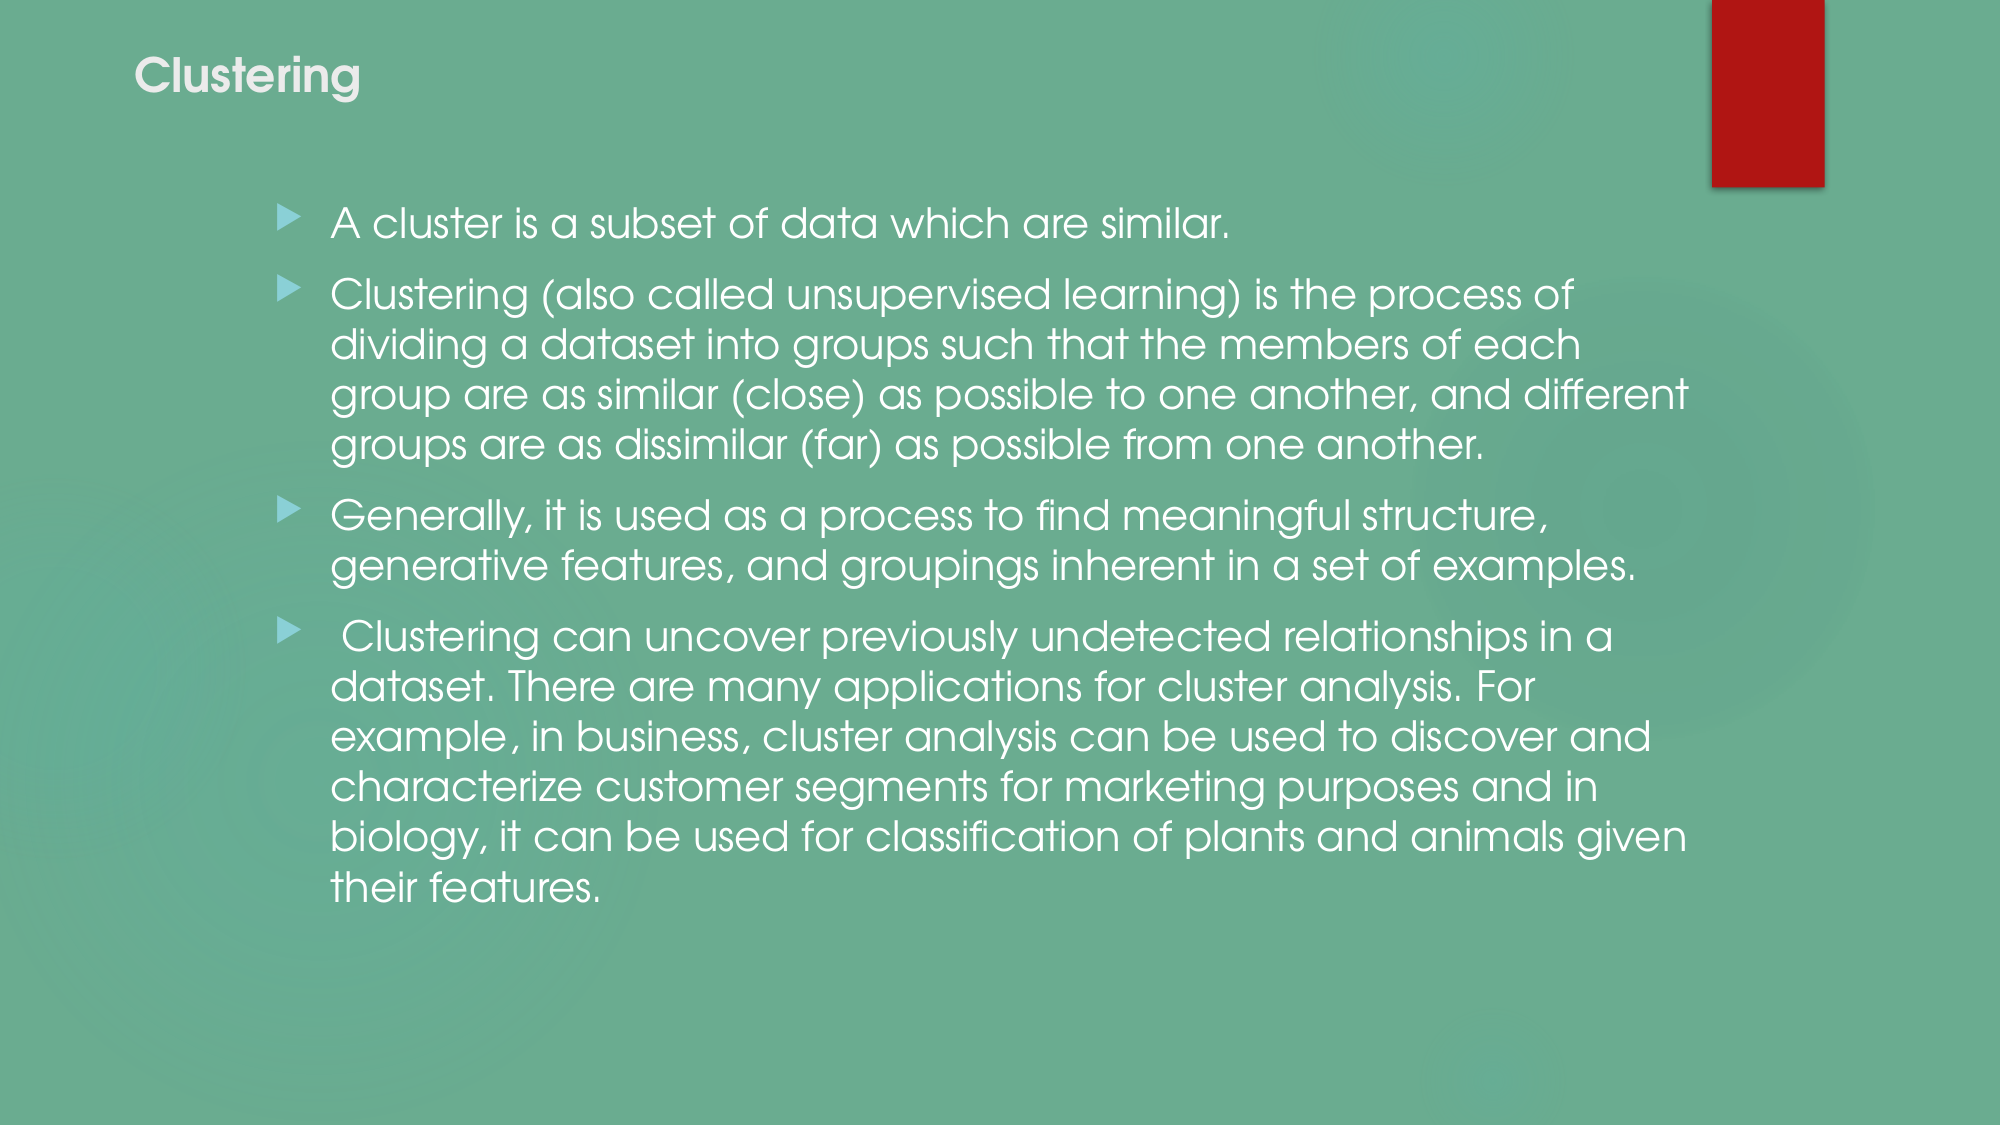

# Clustering
A cluster is a subset of data which are similar.
Clustering (also called unsupervised learning) is the process of dividing a dataset into groups such that the members of each group are as similar (close) as possible to one another, and different groups are as dissimilar (far) as possible from one another.
Generally, it is used as a process to find meaningful structure, generative features, and groupings inherent in a set of examples.
 Clustering can uncover previously undetected relationships in a dataset. There are many applications for cluster analysis. For example, in business, cluster analysis can be used to discover and characterize customer segments for marketing purposes and in biology, it can be used for classification of plants and animals given their features.